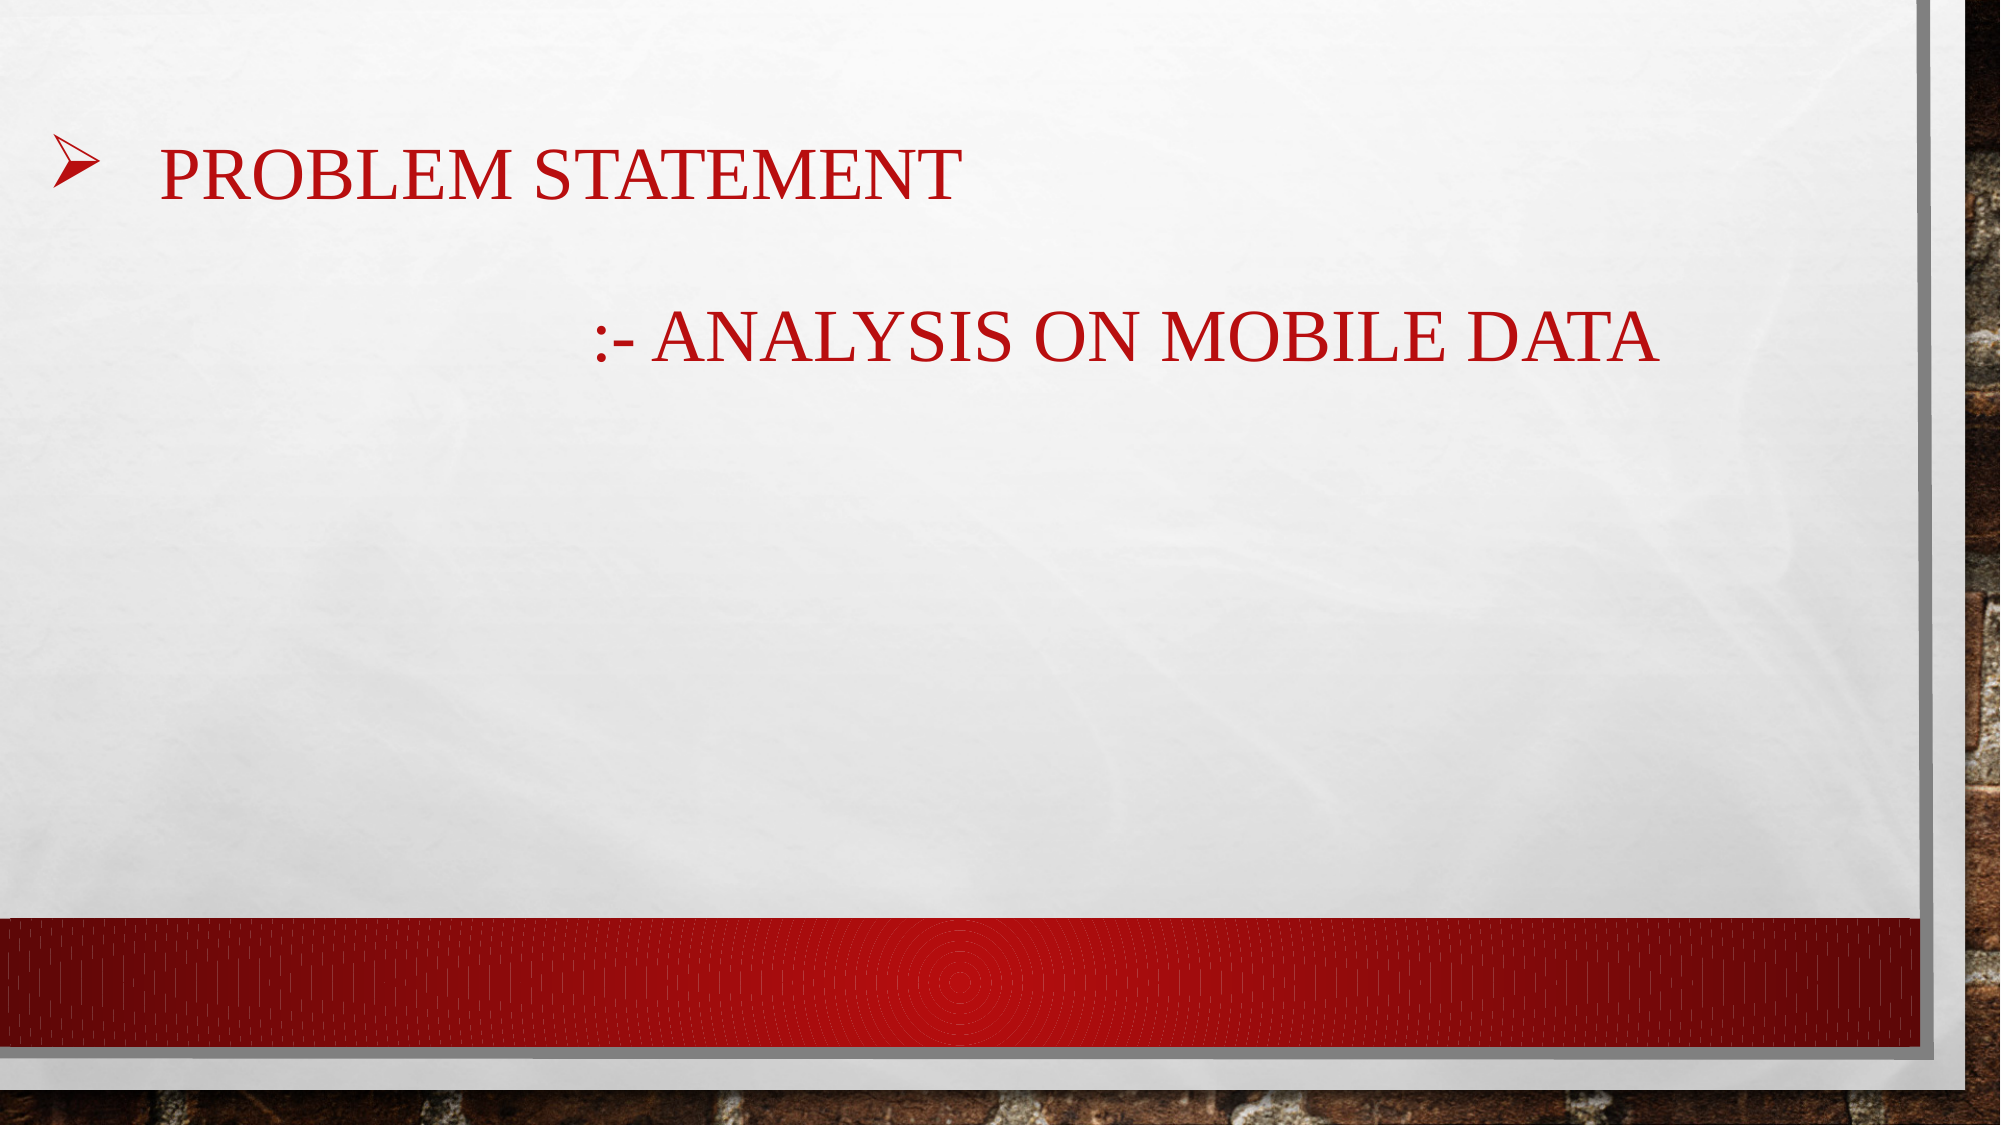

# Problem statement :- analysis on mobile data